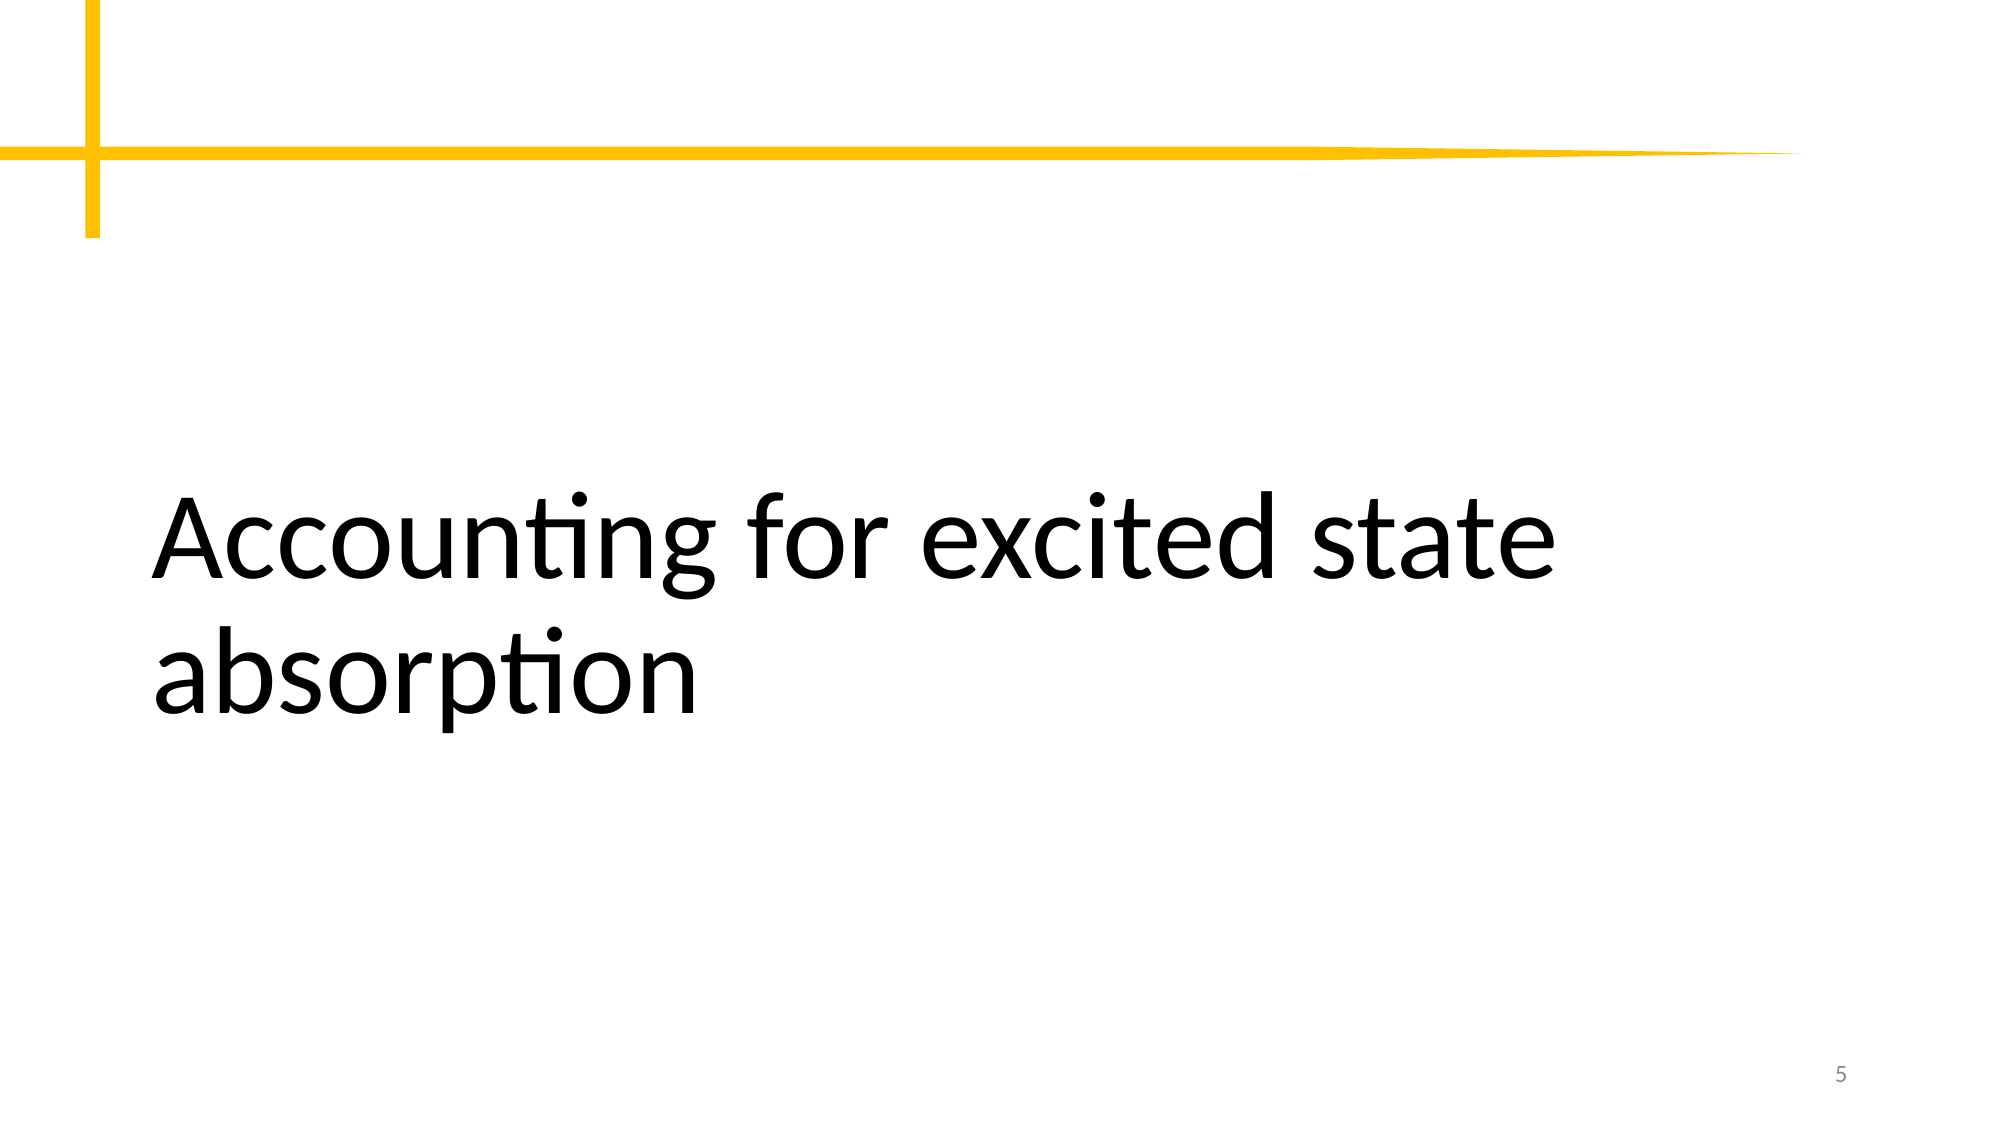

# Accounting for excited state absorption

5